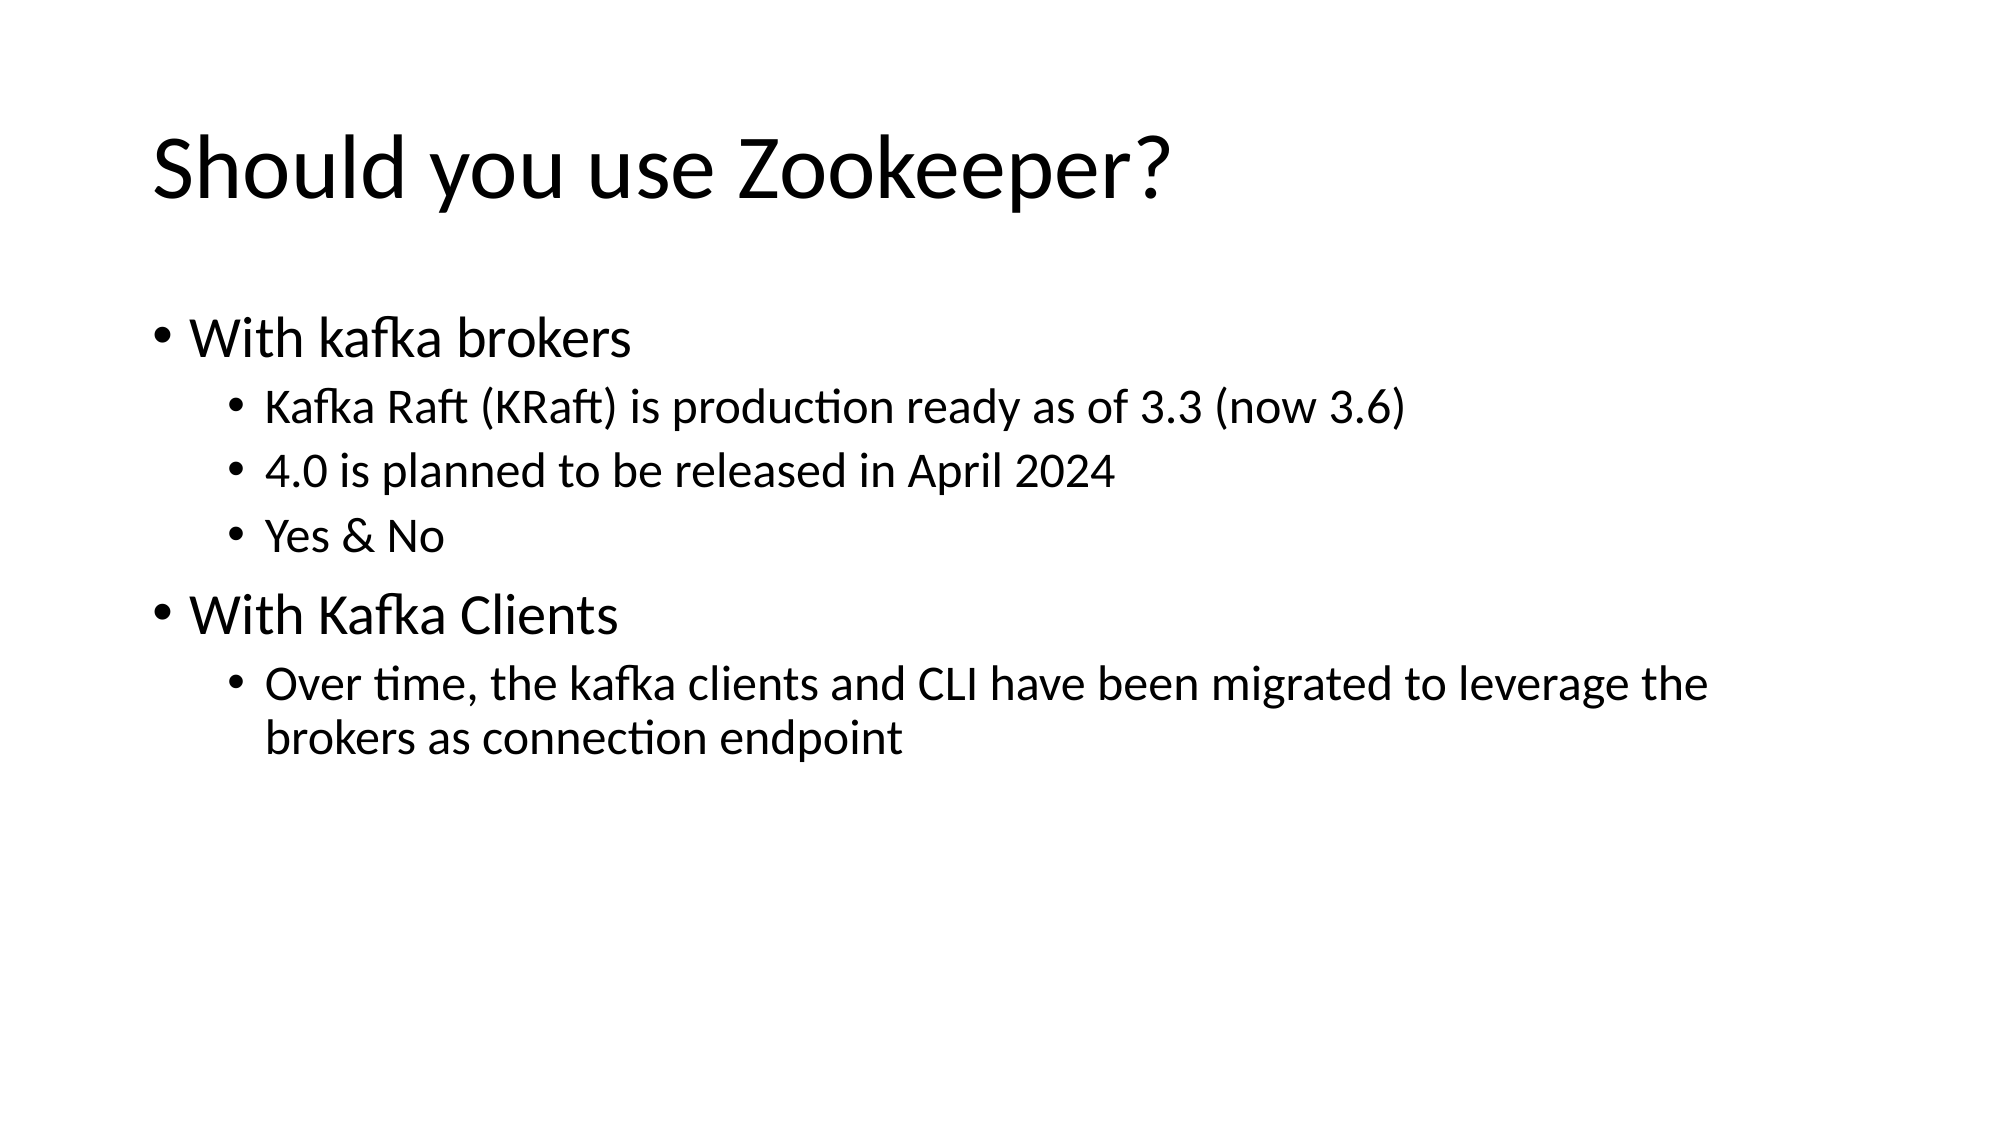

# Should you use Zookeeper?
With kafka brokers
Kafka Raft (KRaft) is production ready as of 3.3 (now 3.6)
4.0 is planned to be released in April 2024
Yes & No
With Kafka Clients
Over time, the kafka clients and CLI have been migrated to leverage the brokers as connection endpoint